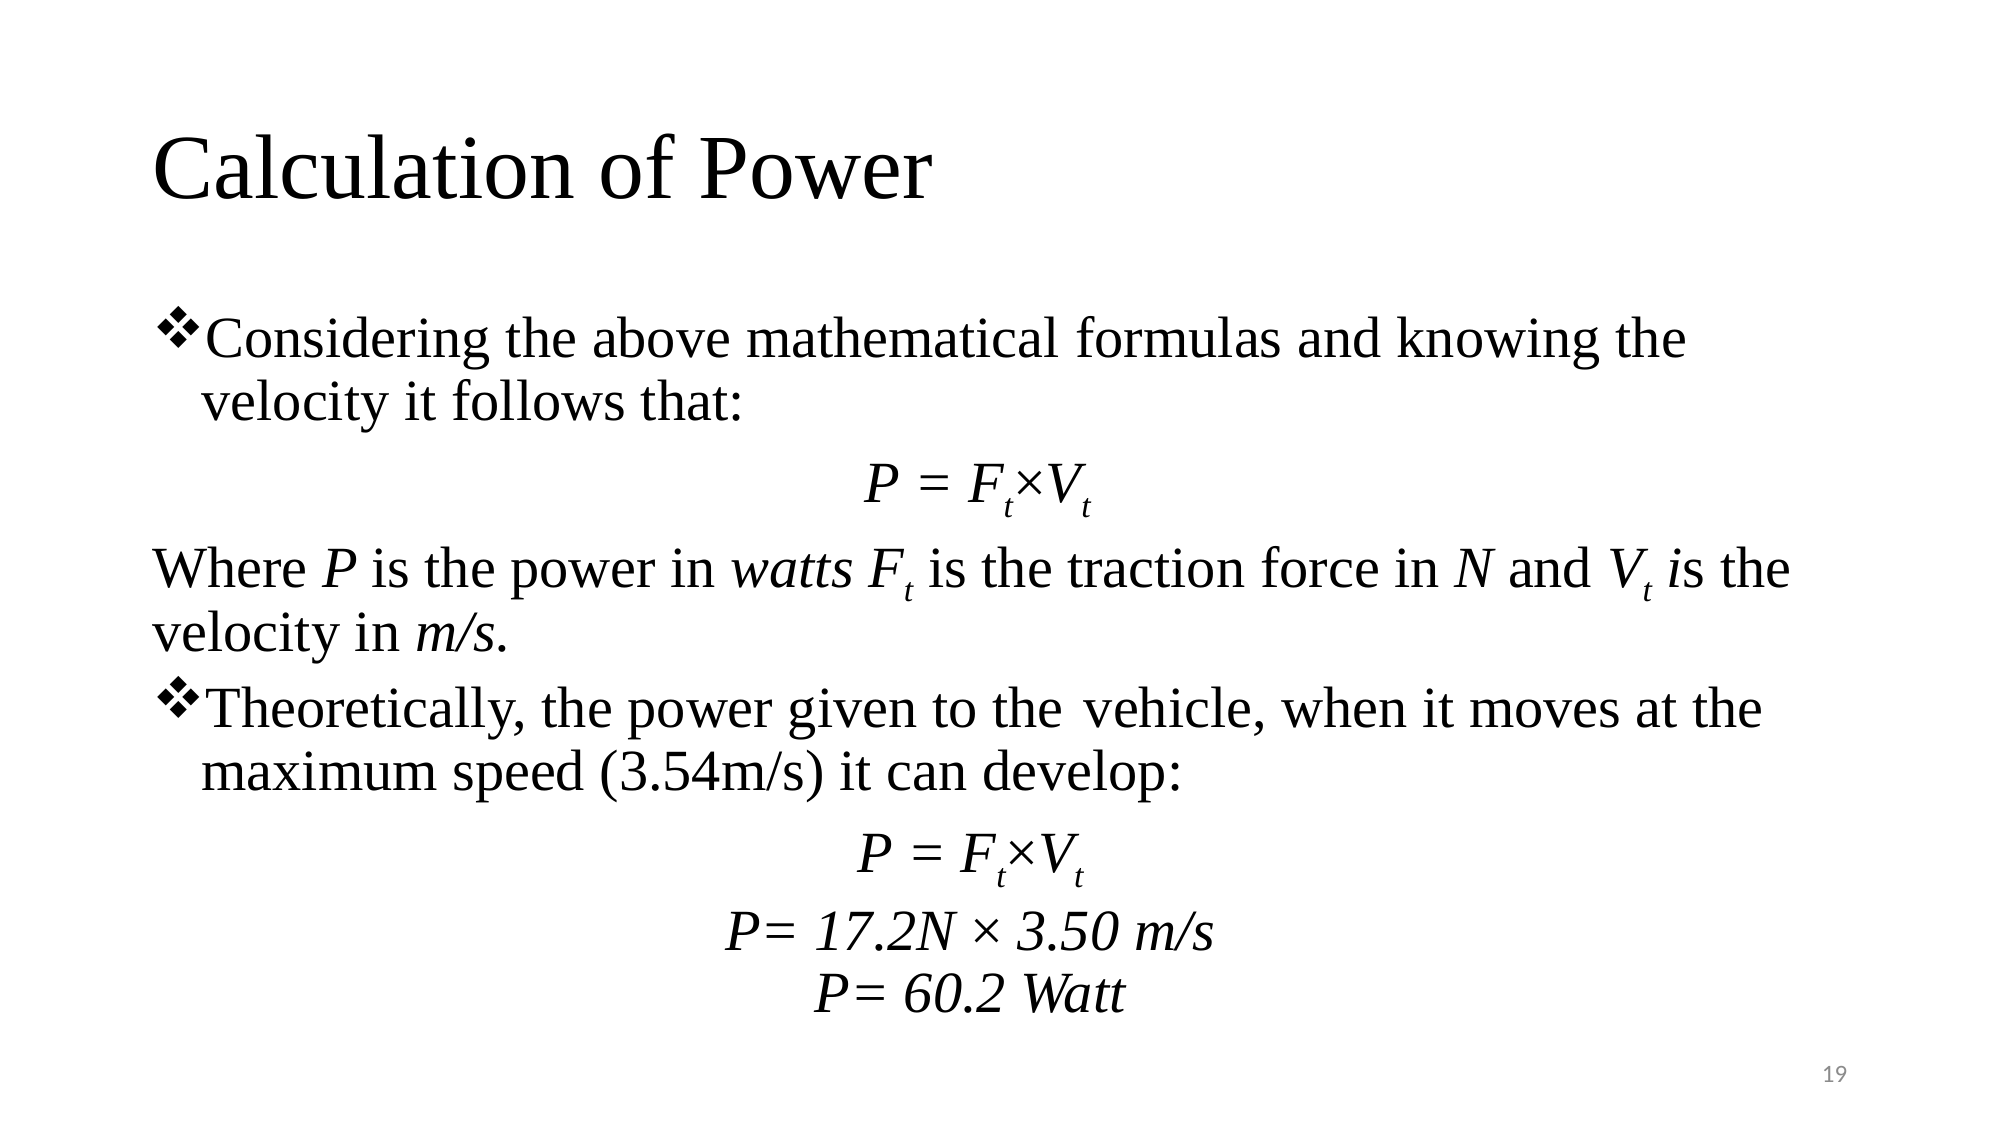

# Calculation of Power
Considering the above mathematical formulas and knowing the velocity it follows that:
P = Ft×Vt
Where P is the power in watts Ft is the traction force in N and Vt is the velocity in m/s.
Theoretically, the power given to the vehicle, when it moves at the maximum speed (3.54m/s) it can develop:
P = Ft×Vt
P= 17.2N × 3.50 m/s
P= 60.2 Watt

19